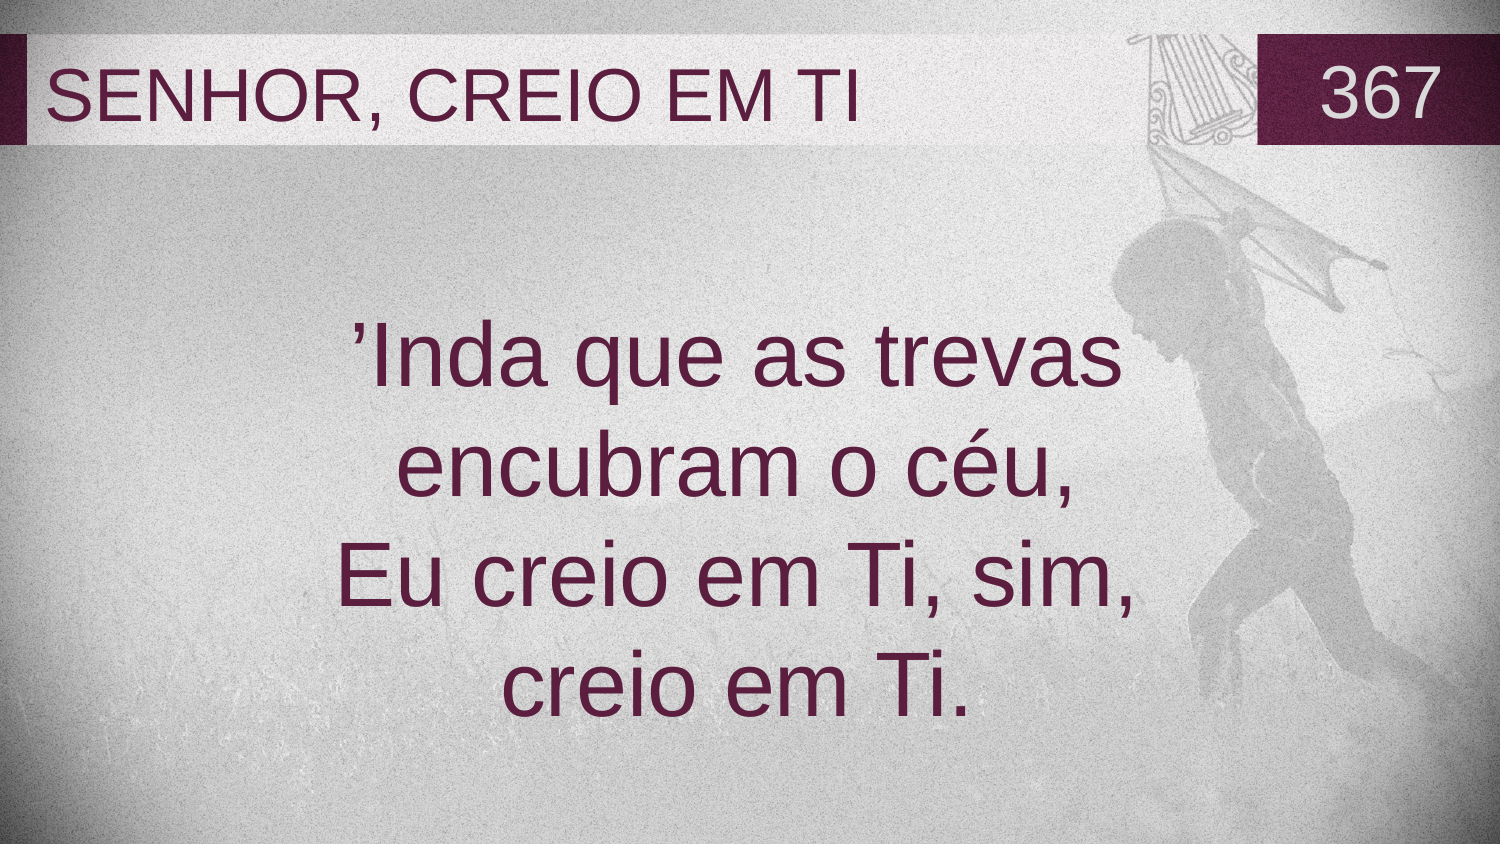

# SENHOR, CREIO EM TI
367
’Inda que as trevas
encubram o céu,
Eu creio em Ti, sim,
creio em Ti.